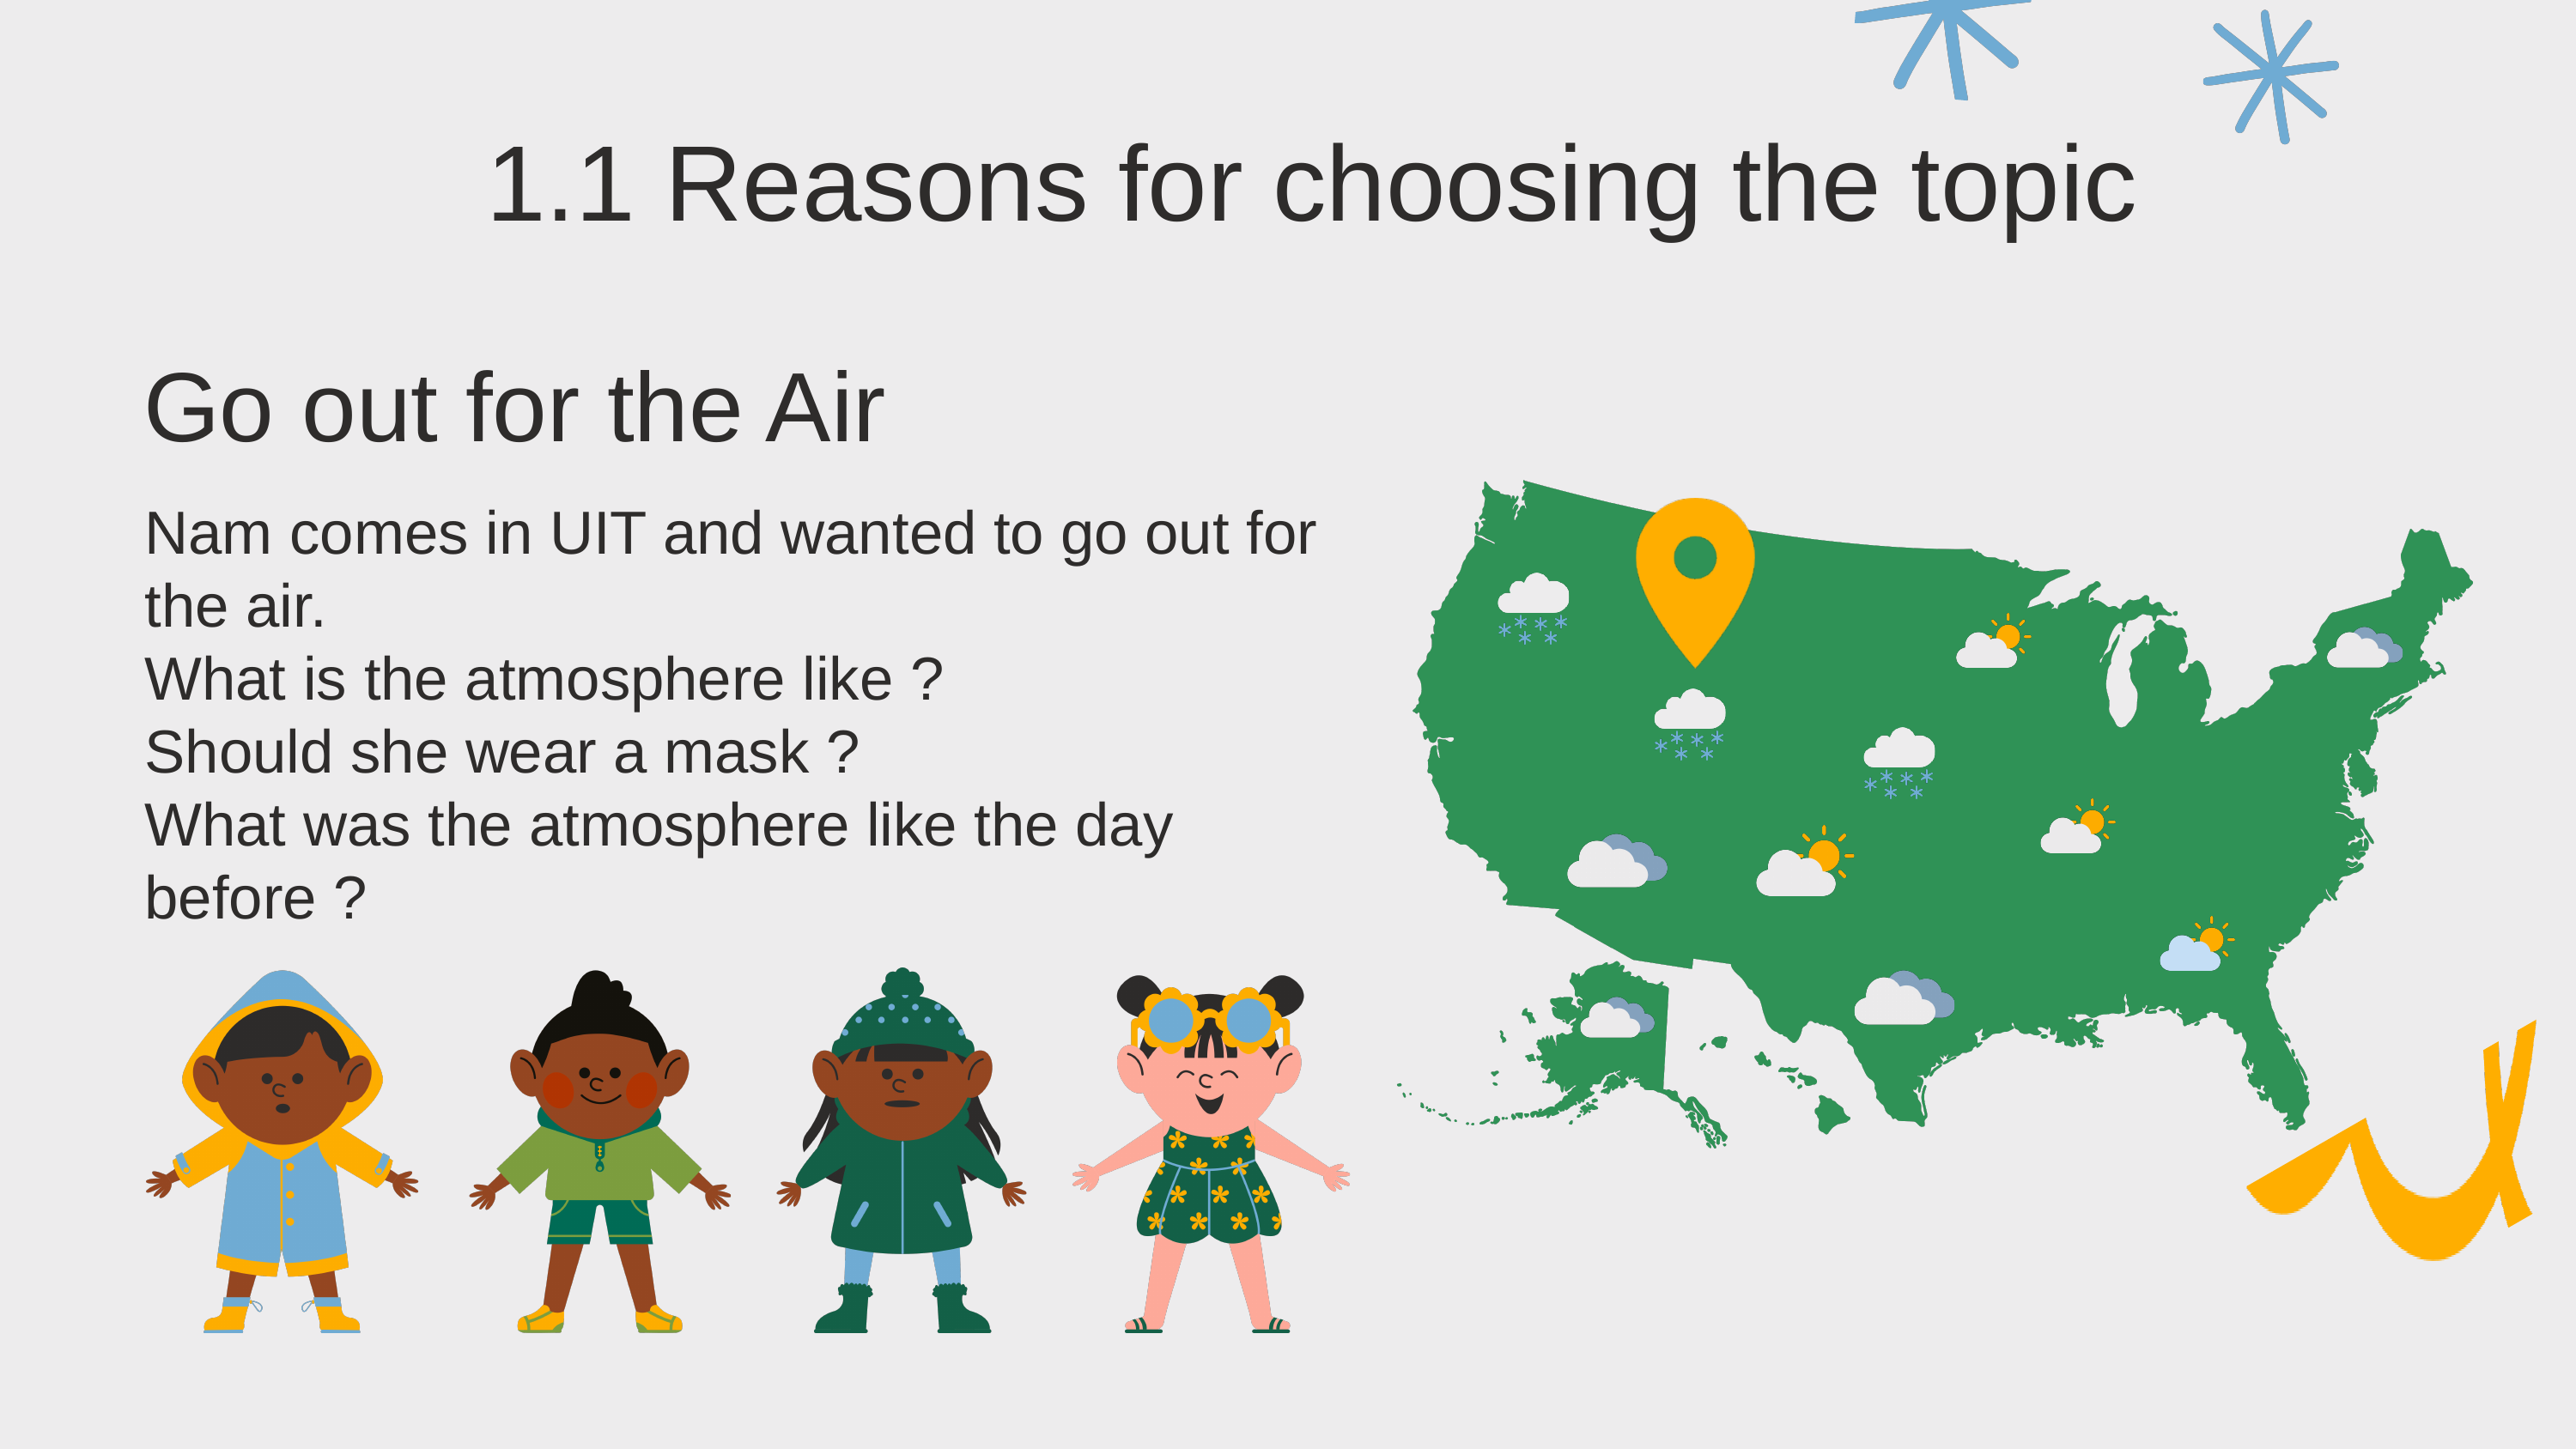

1.1 Reasons for choosing the topic
Go out for the Air

Nam comes in UIT and wanted to go out for the air.
What is the atmosphere like ?
Should she wear a mask ?
What was the atmosphere like the day before ?